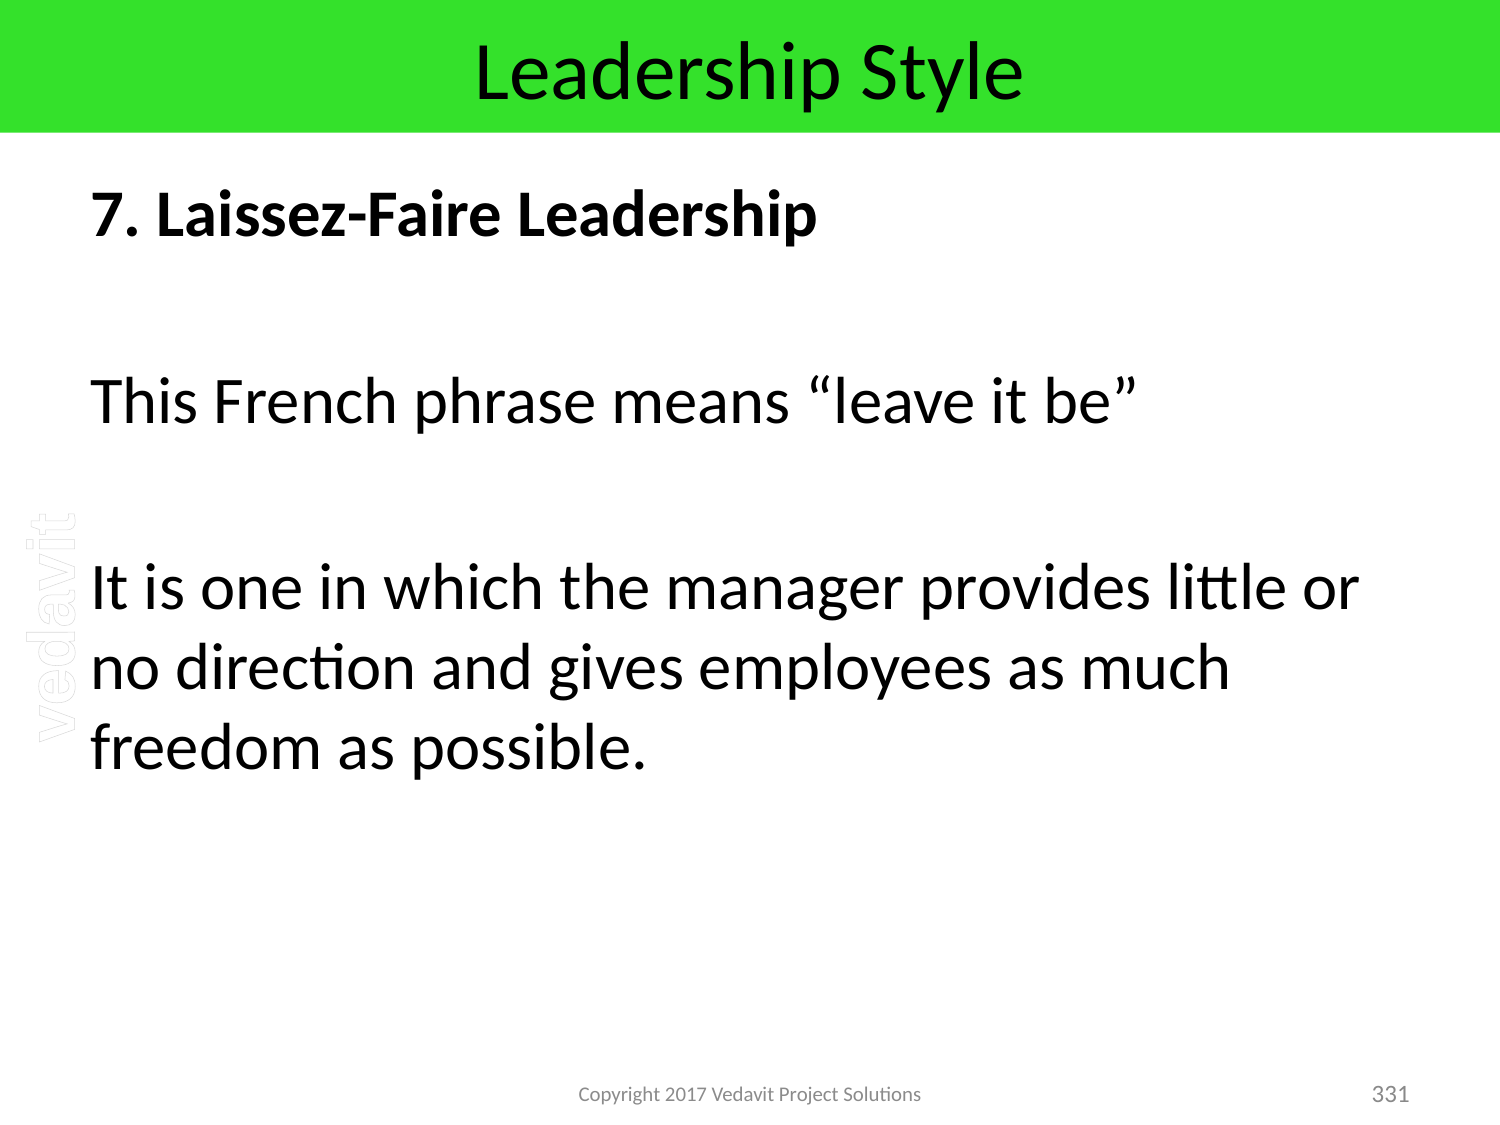

# Leadership Style
7. Laissez-Faire Leadership

This French phrase means “leave it be”

It is one in which the manager provides little or no direction and gives employees as much freedom as possible.

Copyright 2017 Vedavit Project Solutions
331